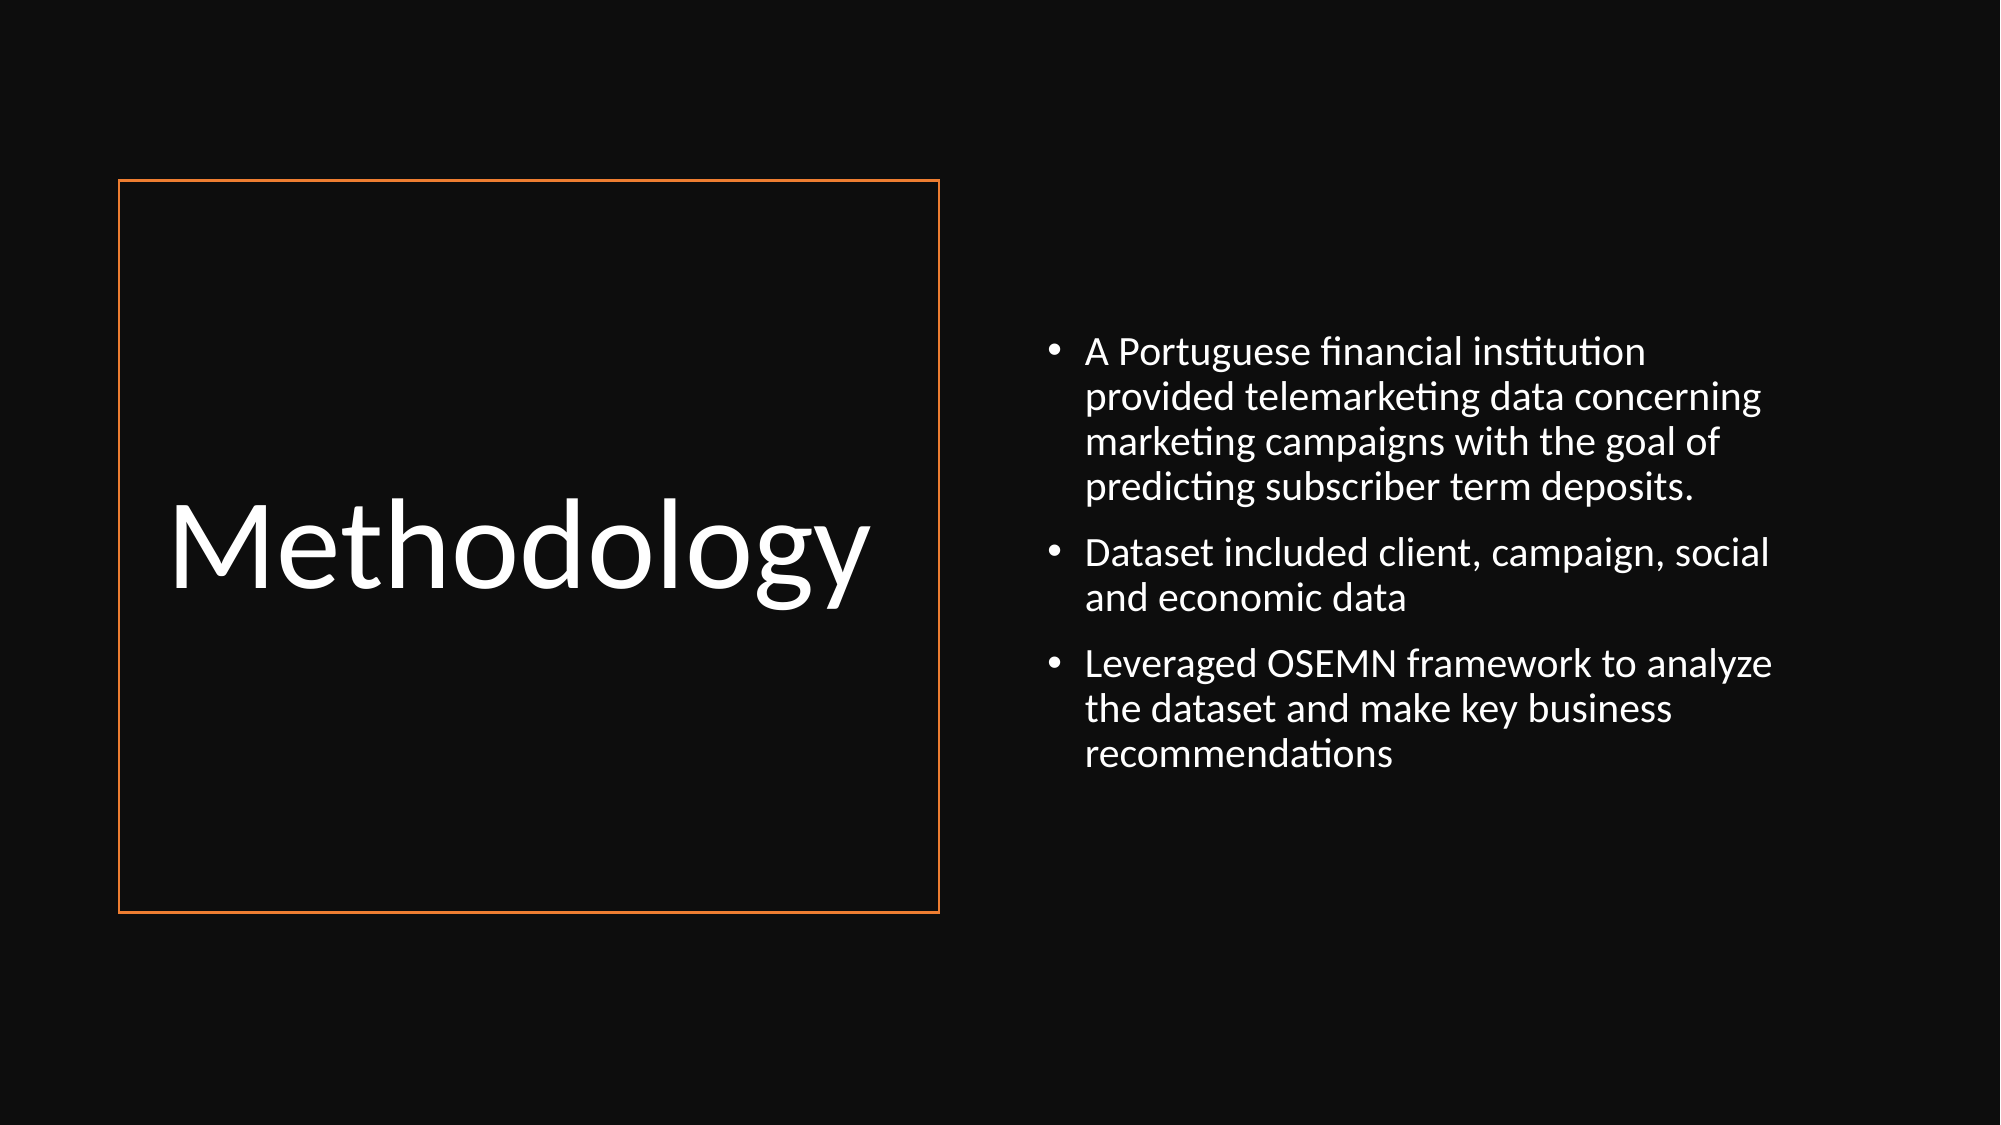

A Portuguese financial institution provided telemarketing data concerning marketing campaigns with the goal of predicting subscriber term deposits.
Dataset included client, campaign, social and economic data
Leveraged OSEMN framework to analyze the dataset and make key business recommendations

# Methodology